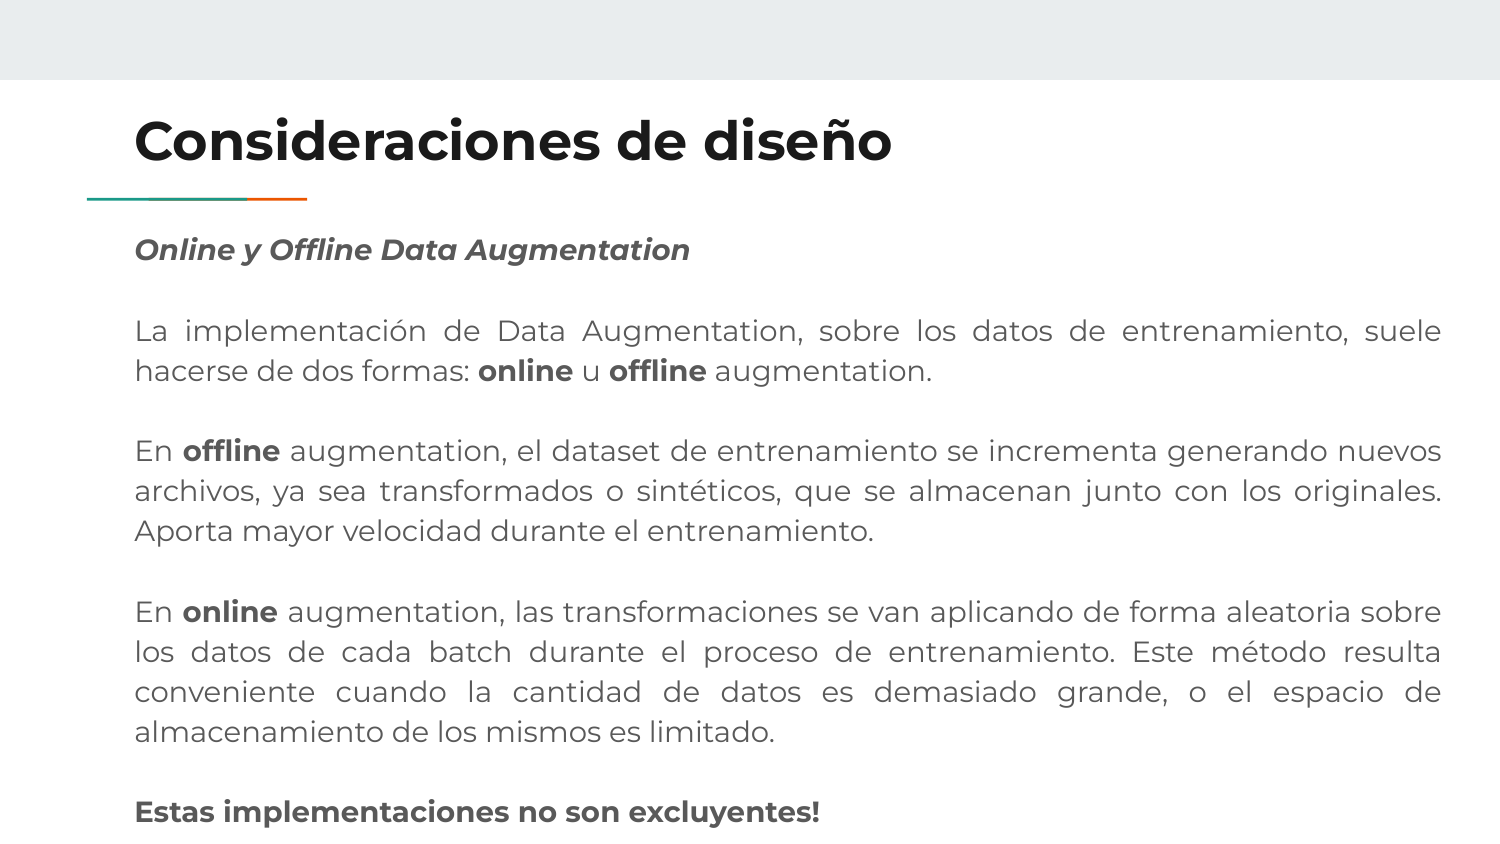

# Consideraciones de diseño
Online y Offline Data Augmentation

La implementación de Data Augmentation, sobre los datos de entrenamiento, suele hacerse de dos formas: online u offline augmentation.

En offline augmentation, el dataset de entrenamiento se incrementa generando nuevos archivos, ya sea transformados o sintéticos, que se almacenan junto con los originales. Aporta mayor velocidad durante el entrenamiento.

En online augmentation, las transformaciones se van aplicando de forma aleatoria sobre los datos de cada batch durante el proceso de entrenamiento. Este método resulta conveniente cuando la cantidad de datos es demasiado grande, o el espacio de almacenamiento de los mismos es limitado.

Estas implementaciones no son excluyentes!